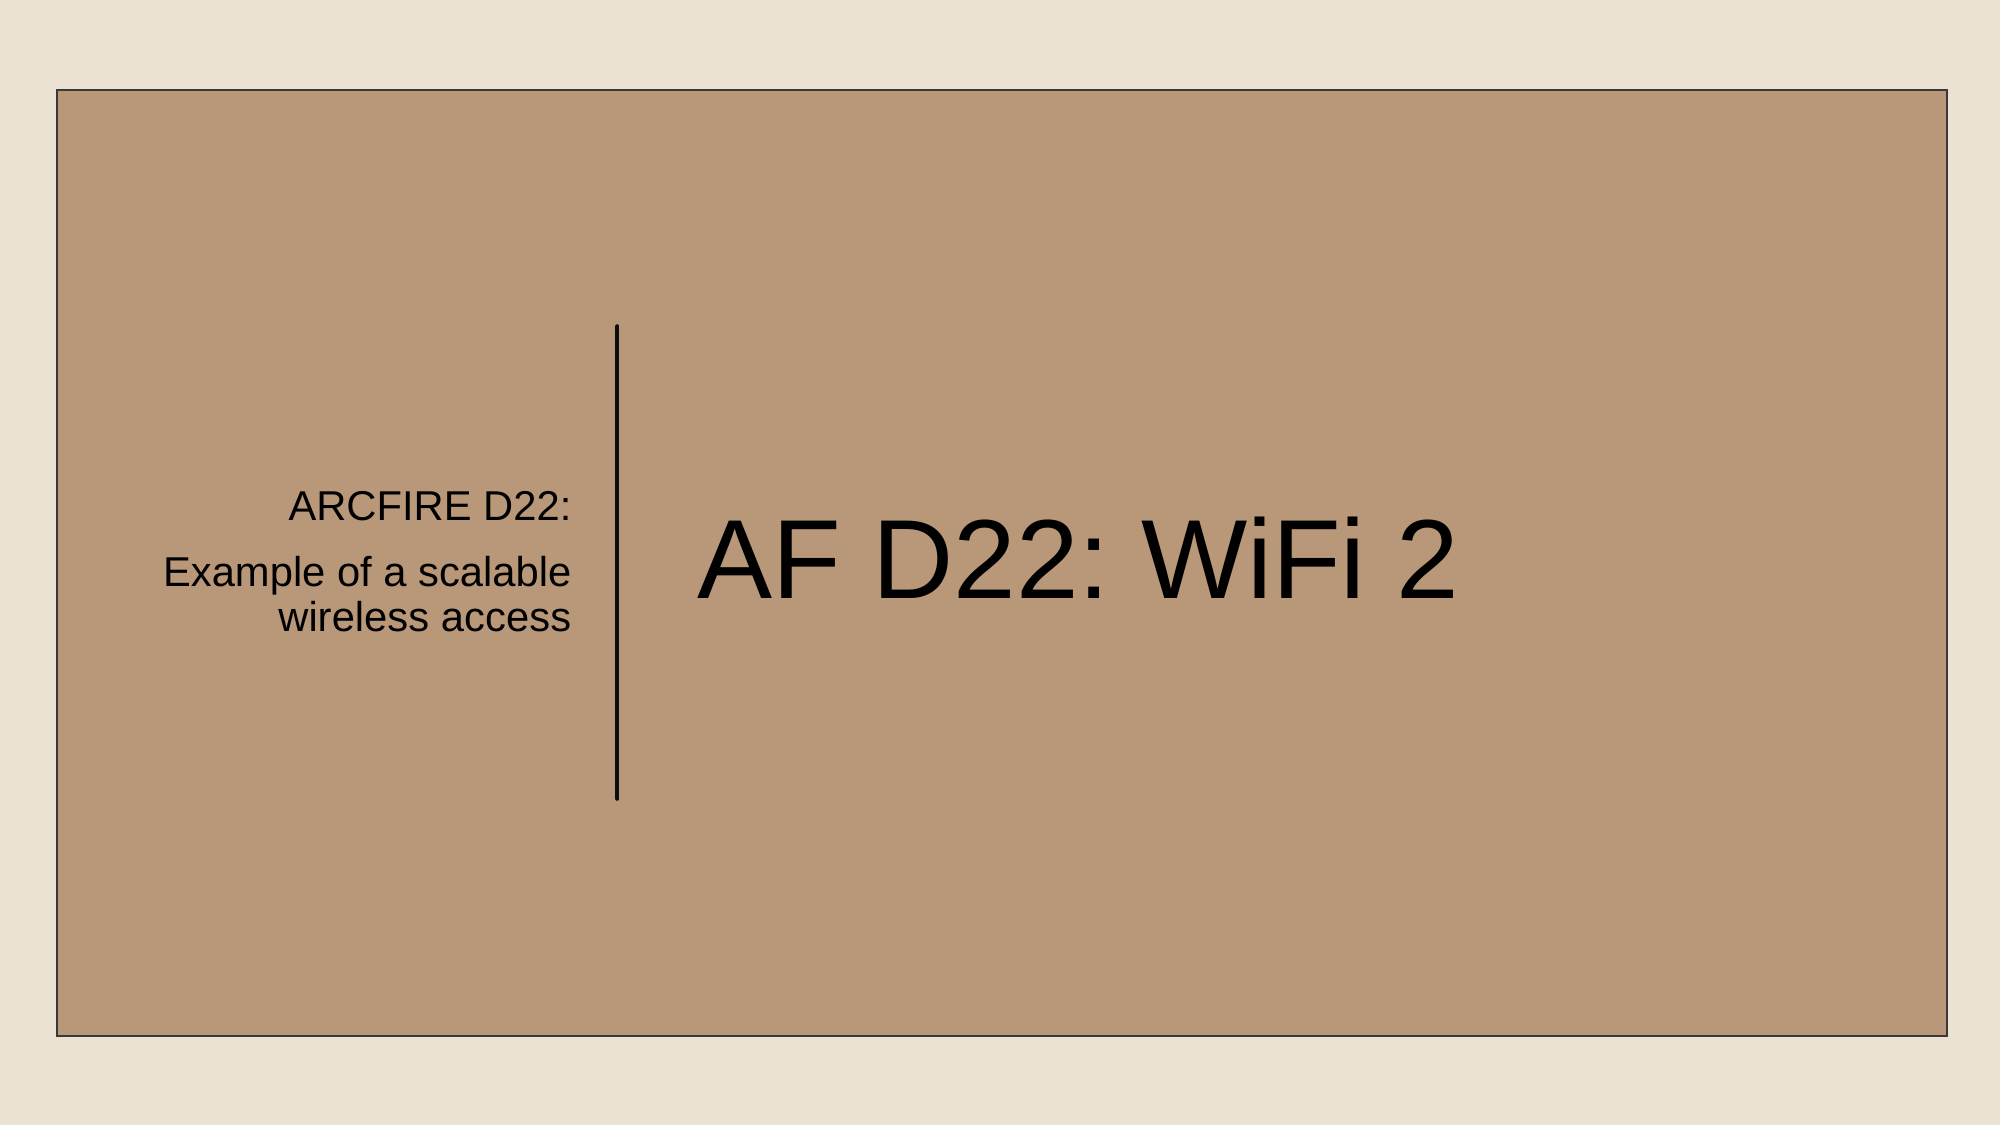

ARCFIRE D22:
Example of a scalable wireless access
# AF D22: WiFi 2